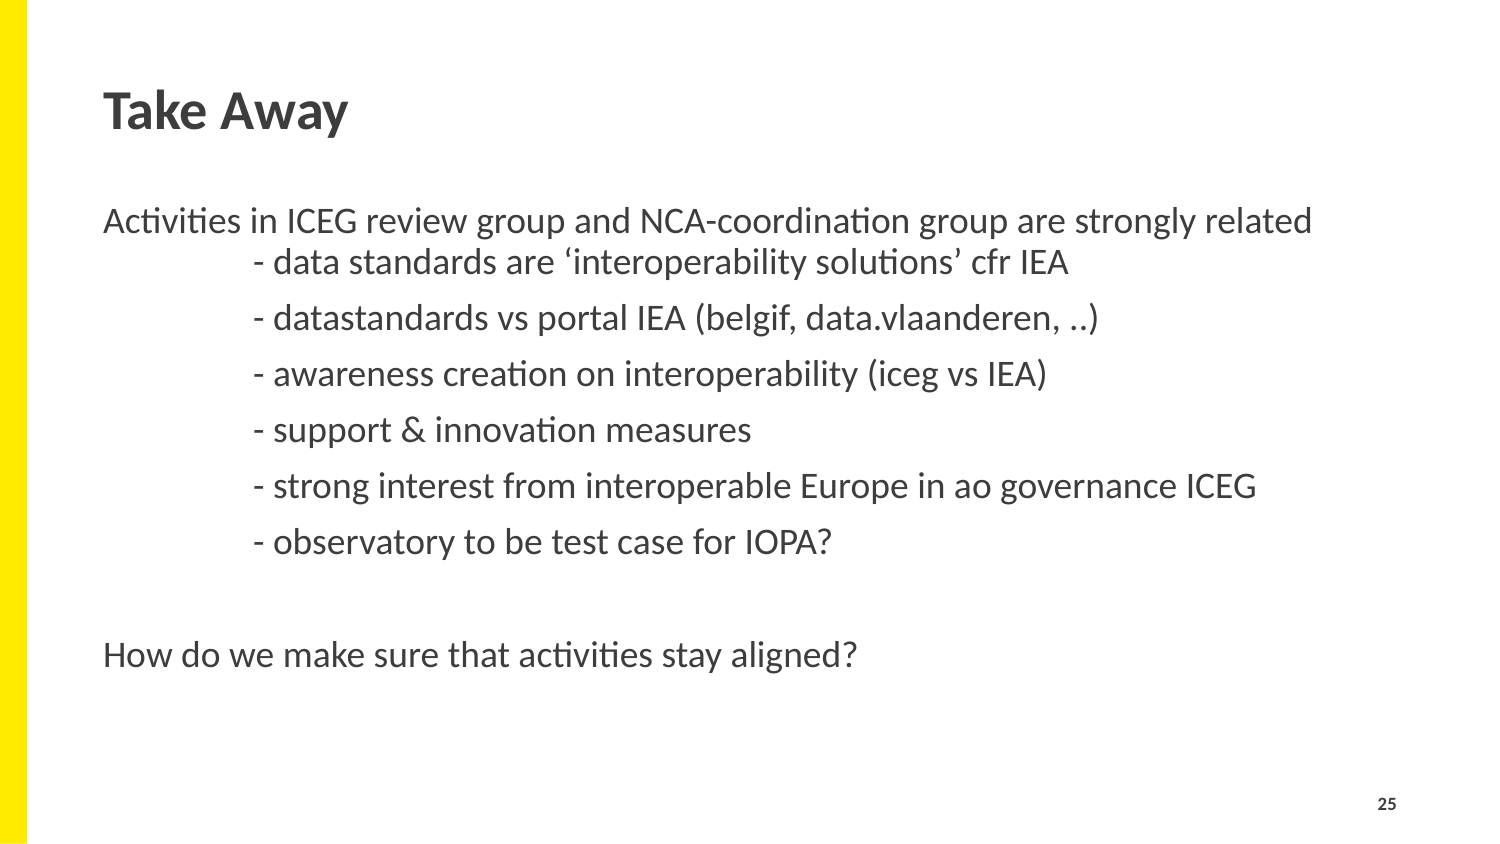

# Take Away
Activities in ICEG review group and NCA-coordination group are strongly related
	- data standards are ‘interoperability solutions’ cfr IEA
	- datastandards vs portal IEA (belgif, data.vlaanderen, ..)
	- awareness creation on interoperability (iceg vs IEA)
	- support & innovation measures
	- strong interest from interoperable Europe in ao governance ICEG
	- observatory to be test case for IOPA?

How do we make sure that activities stay aligned?

25